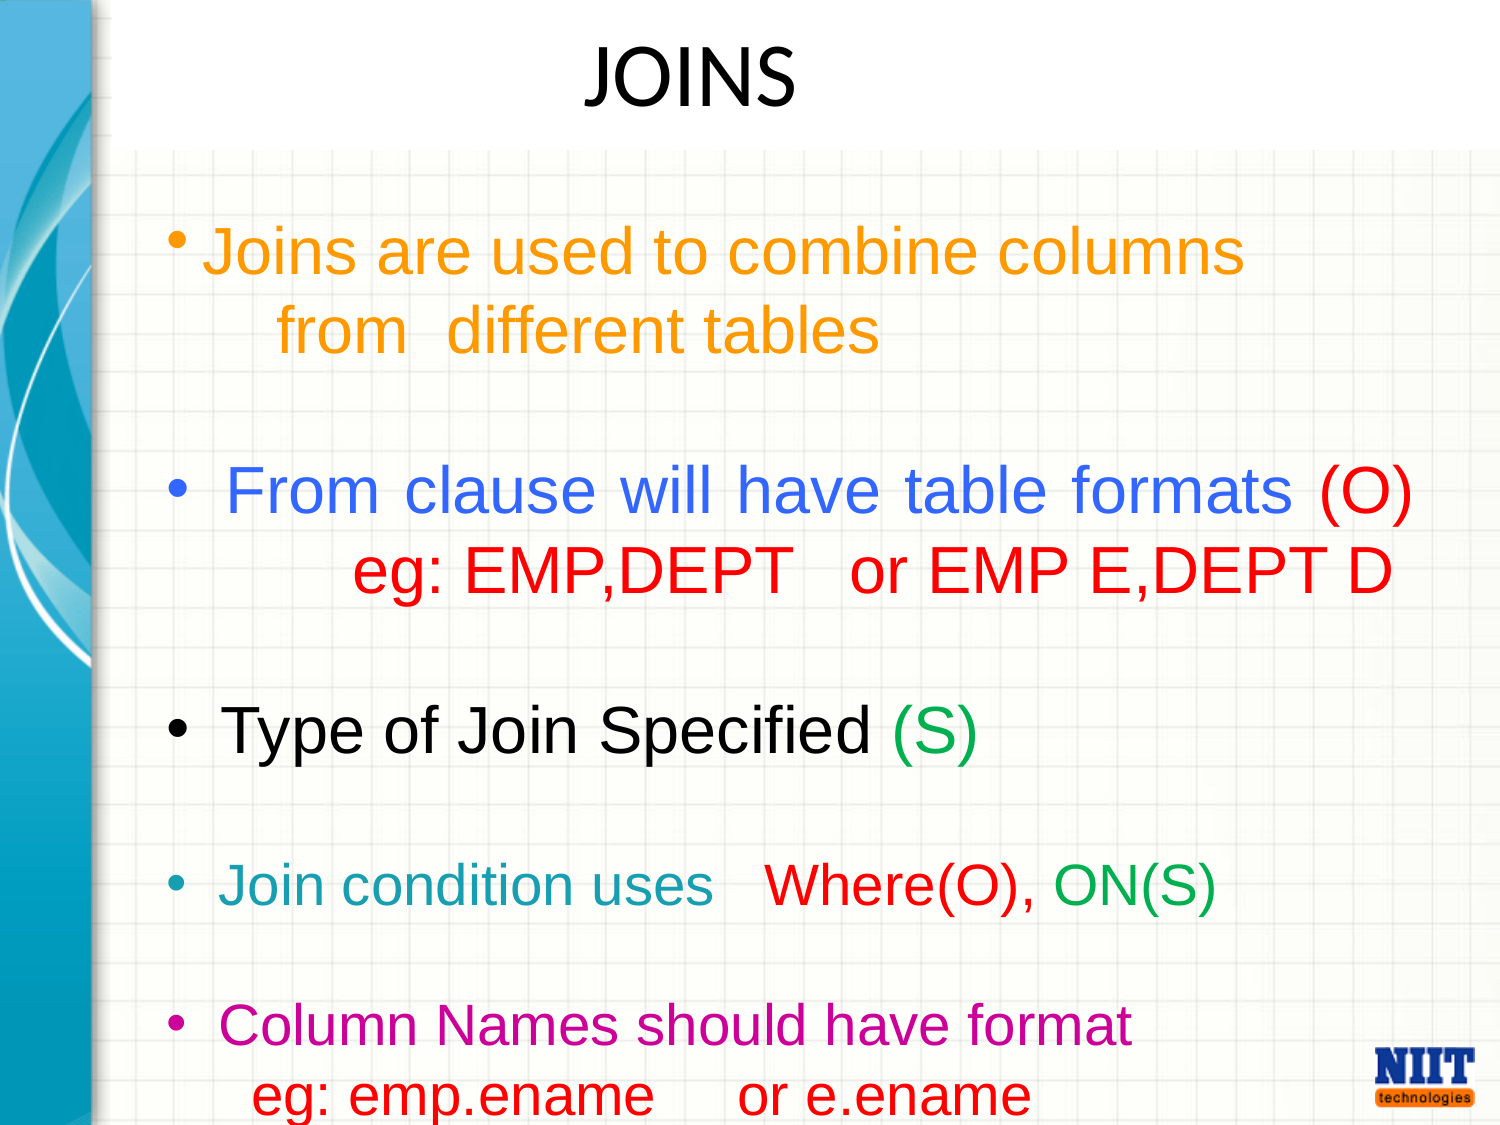

# JOINS
Joins are used to combine columns
    from  different tables

 From clause will have table formats (O)    	eg: EMP,DEPT   or EMP E,DEPT D

 Type of Join Specified (S)

 Join condition uses   Where(O), ON(S)

 Column Names should have format
   eg: emp.ename     or e.ename